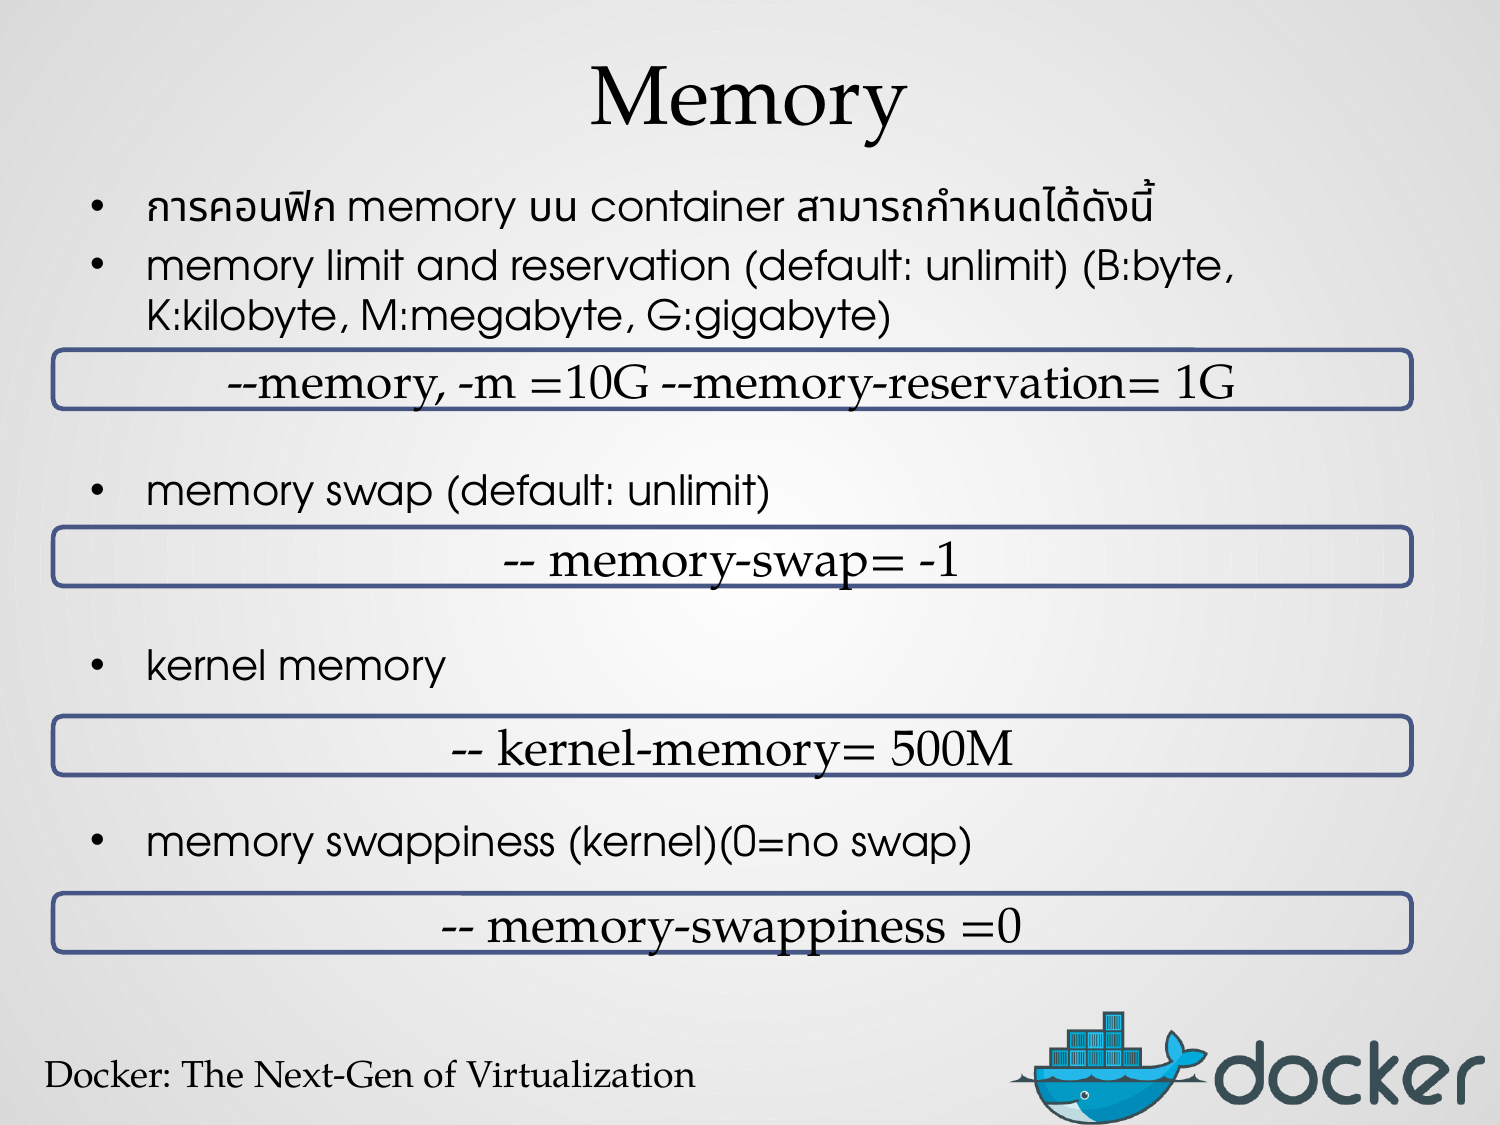

# Memory
การคอนฟิก memory บน container สามารถกำหนดได้ดังนี้
memory limit and reservation (default: unlimit) (B:byte, K:kilobyte, M:megabyte, G:gigabyte)

memory swap (default: unlimit)

kernel memory

memory swappiness (kernel)(0=no swap)

--memory, -m =10G --memory-reservation= 1G
-- memory-swap= -1
-- kernel-memory= 500M
-- memory-swappiness =0
Docker: The Next-Gen of Virtualization